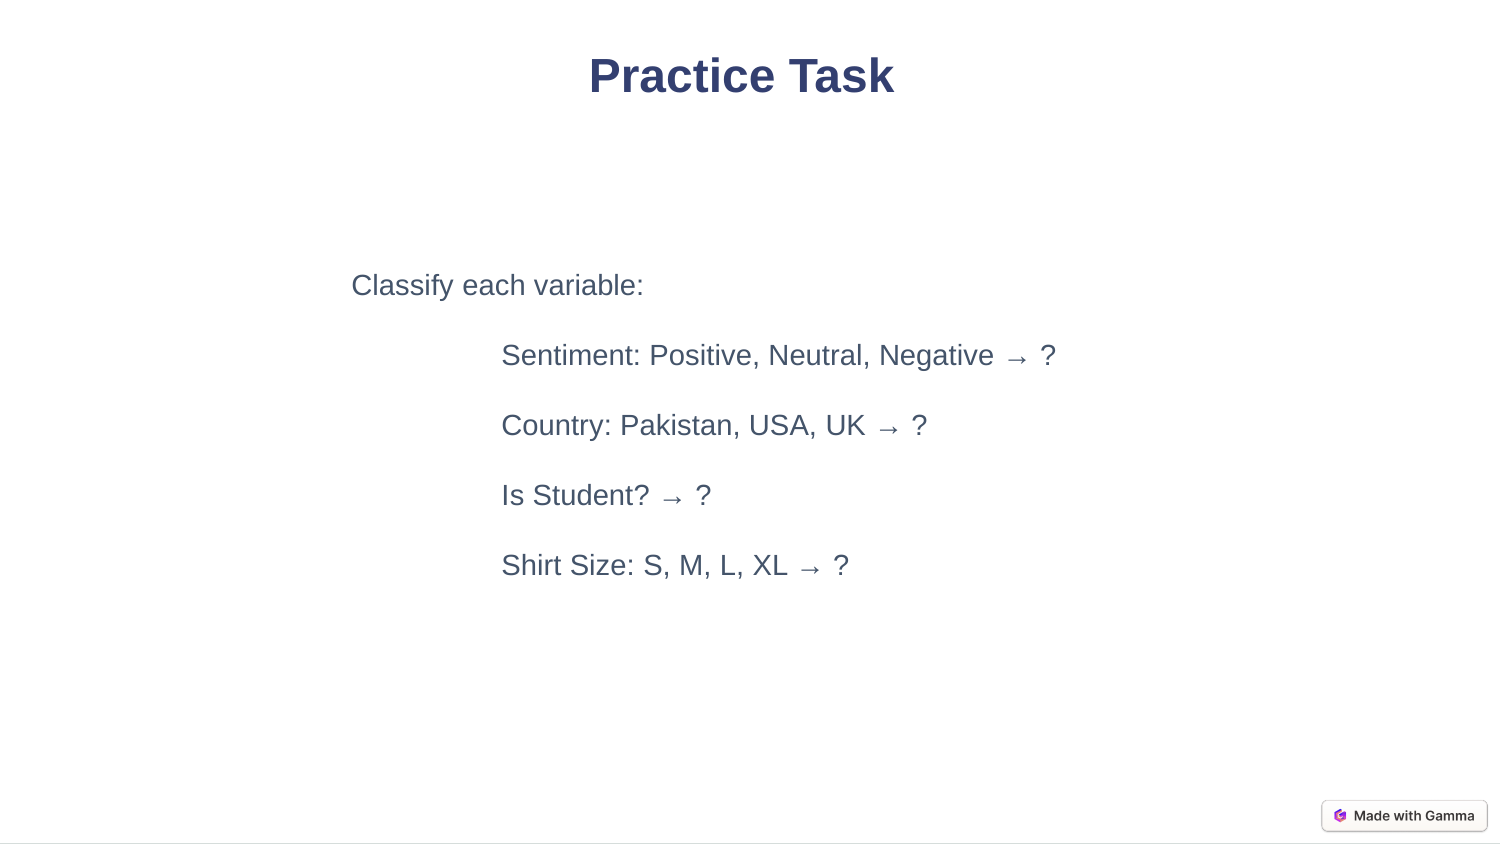

Practice Task
Classify each variable:
	Sentiment: Positive, Neutral, Negative → ?
	Country: Pakistan, USA, UK → ?
	Is Student? → ?
	Shirt Size: S, M, L, XL → ?